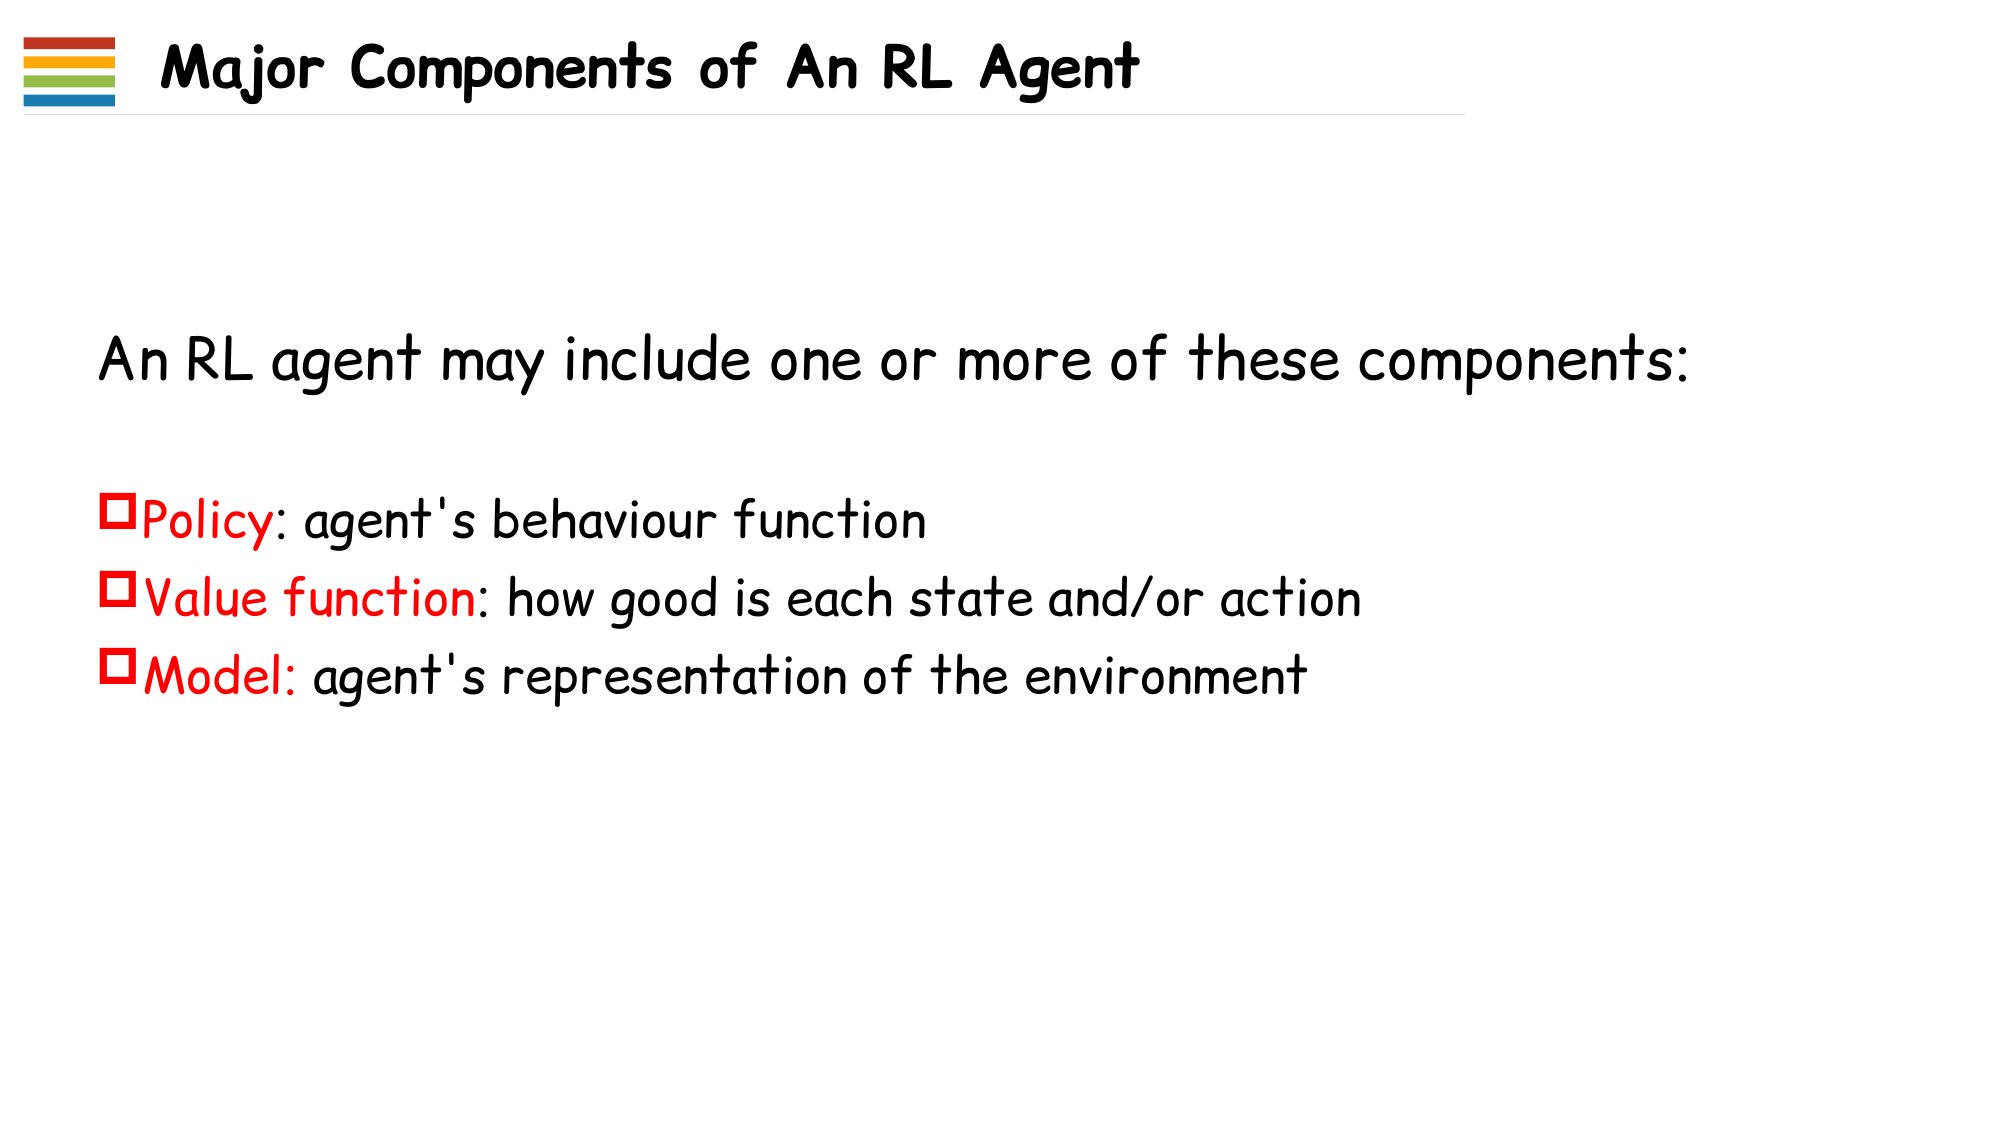

Major Components of An RL Agent

An RL agent may include one or more of these components:

Policy: agent's behaviour function
Value function: how good is each state and/or action
Model: agent's representation of the environment